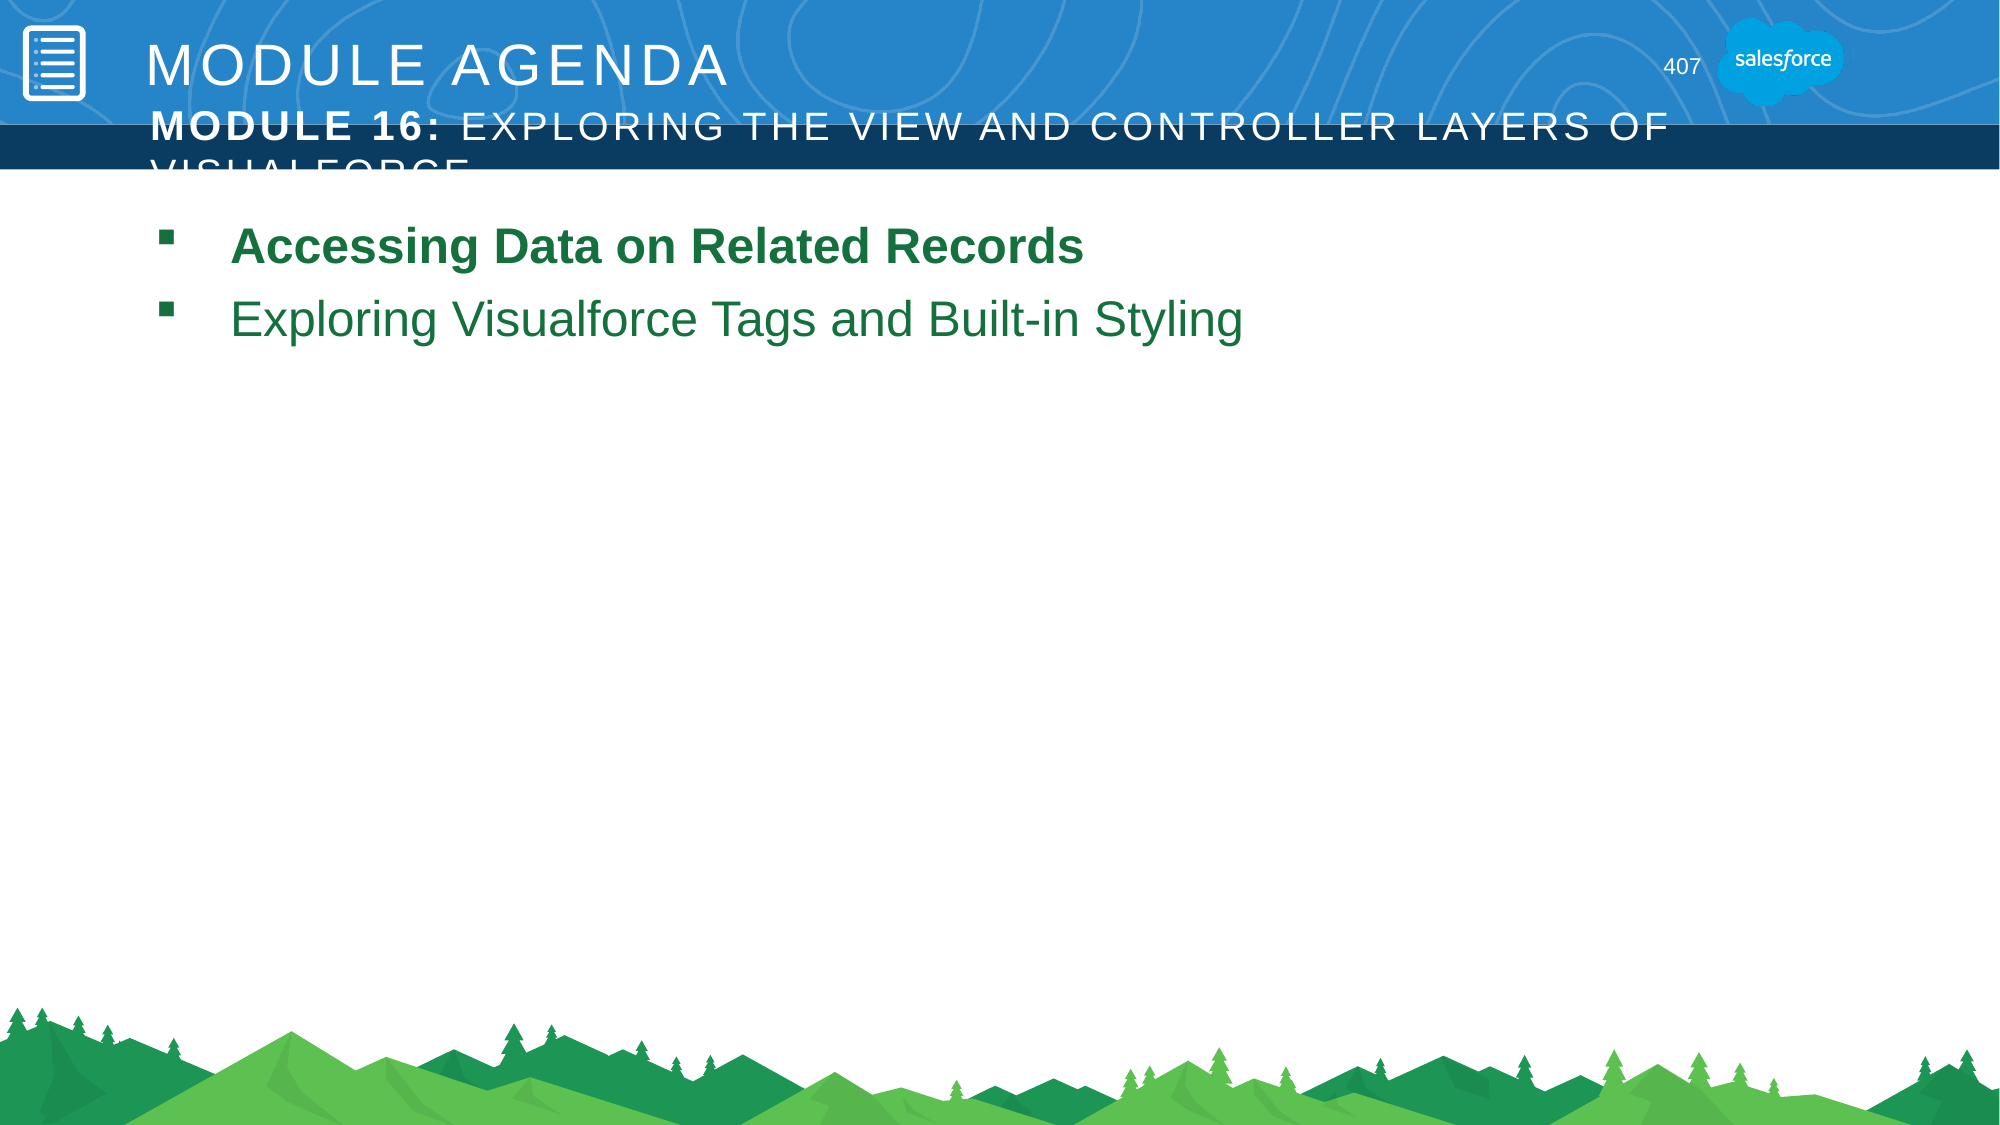

# Module Agenda
407
Module 16: Exploring the View and Controller Layers of Visualforce
Accessing Data on Related Records
Exploring Visualforce Tags and Built-in Styling